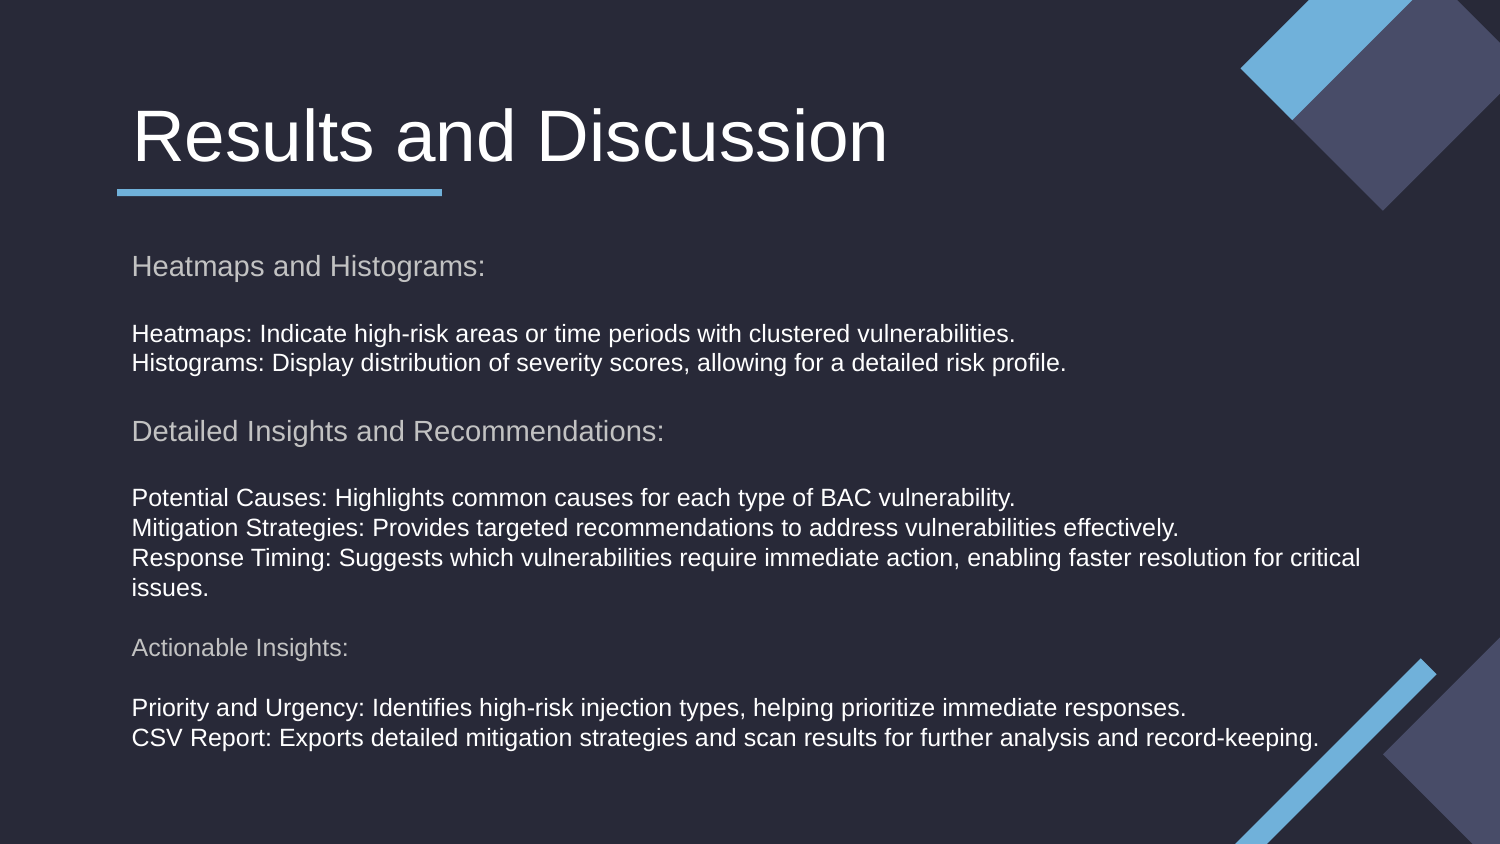

# Results and Discussion
Heatmaps and Histograms:

Heatmaps: Indicate high-risk areas or time periods with clustered vulnerabilities.
Histograms: Display distribution of severity scores, allowing for a detailed risk profile.

Detailed Insights and Recommendations:

Potential Causes: Highlights common causes for each type of BAC vulnerability.
Mitigation Strategies: Provides targeted recommendations to address vulnerabilities effectively.
Response Timing: Suggests which vulnerabilities require immediate action, enabling faster resolution for critical issues.

Actionable Insights:

Priority and Urgency: Identifies high-risk injection types, helping prioritize immediate responses.
CSV Report: Exports detailed mitigation strategies and scan results for further analysis and record-keeping.